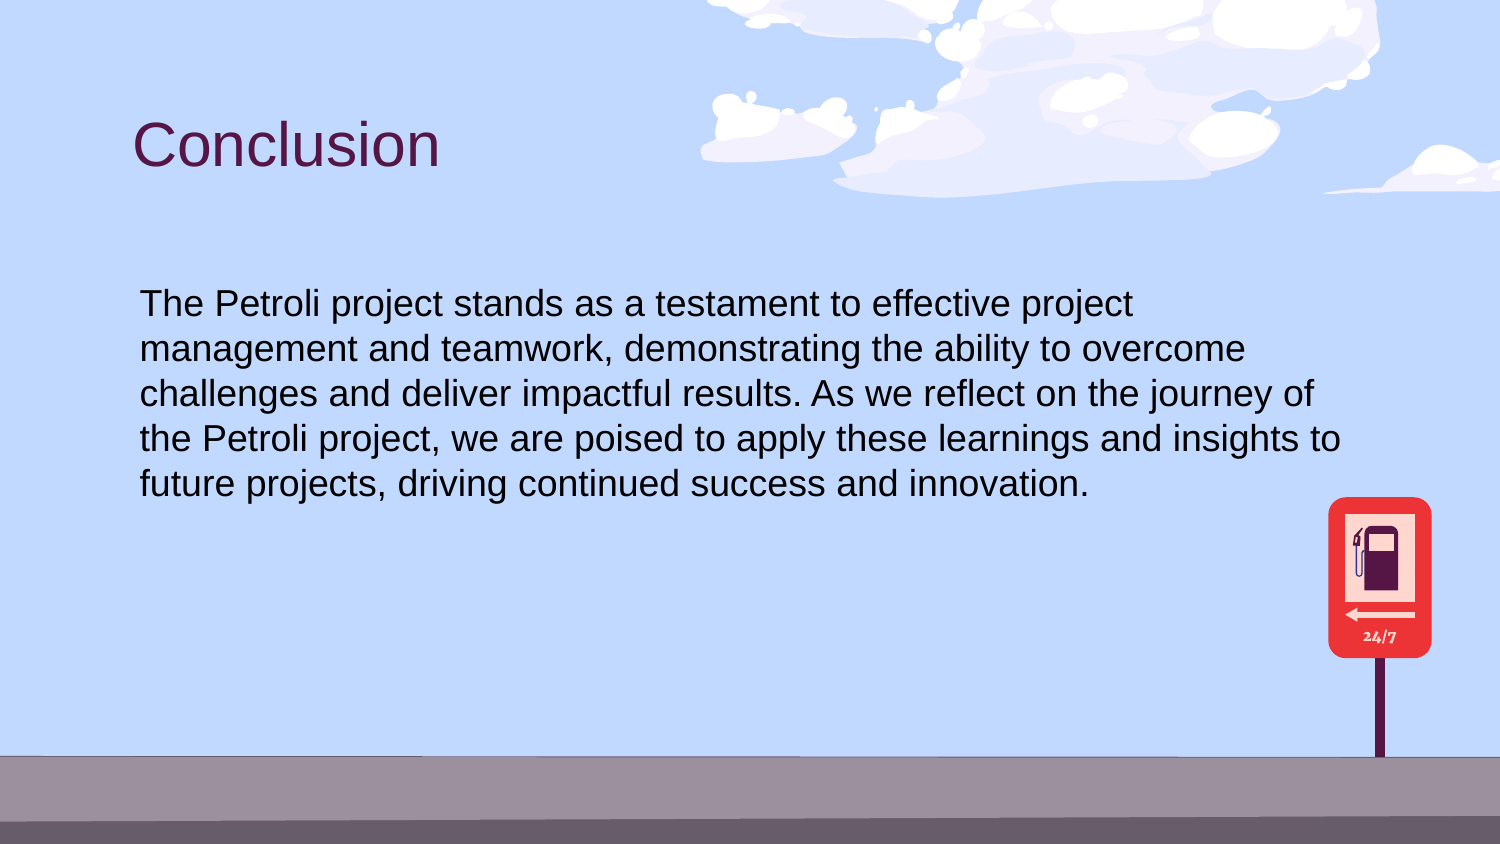

# Conclusion
The Petroli project stands as a testament to effective project management and teamwork, demonstrating the ability to overcome challenges and deliver impactful results. As we reflect on the journey of the Petroli project, we are poised to apply these learnings and insights to future projects, driving continued success and innovation.